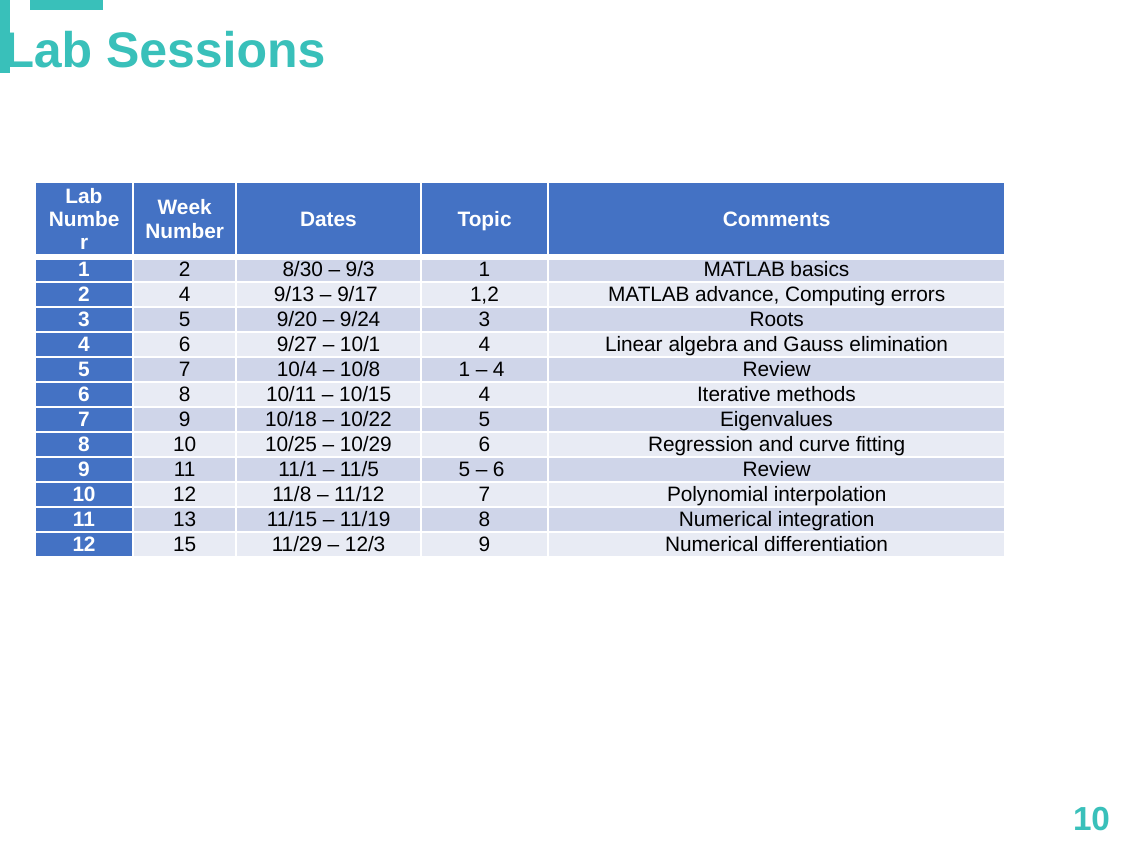

Lab Sessions
| Lab Number | Week Number | Dates | Topic | Comments |
| --- | --- | --- | --- | --- |
| 1 | 2 | 8/30 – 9/3 | 1 | MATLAB basics |
| 2 | 4 | 9/13 – 9/17 | 1,2 | MATLAB advance, Computing errors |
| 3 | 5 | 9/20 – 9/24 | 3 | Roots |
| 4 | 6 | 9/27 – 10/1 | 4 | Linear algebra and Gauss elimination |
| 5 | 7 | 10/4 – 10/8 | 1 – 4 | Review |
| 6 | 8 | 10/11 – 10/15 | 4 | Iterative methods |
| 7 | 9 | 10/18 – 10/22 | 5 | Eigenvalues |
| 8 | 10 | 10/25 – 10/29 | 6 | Regression and curve fitting |
| 9 | 11 | 11/1 – 11/5 | 5 – 6 | Review |
| 10 | 12 | 11/8 – 11/12 | 7 | Polynomial interpolation |
| 11 | 13 | 11/15 – 11/19 | 8 | Numerical integration |
| 12 | 15 | 11/29 – 12/3 | 9 | Numerical differentiation |

10